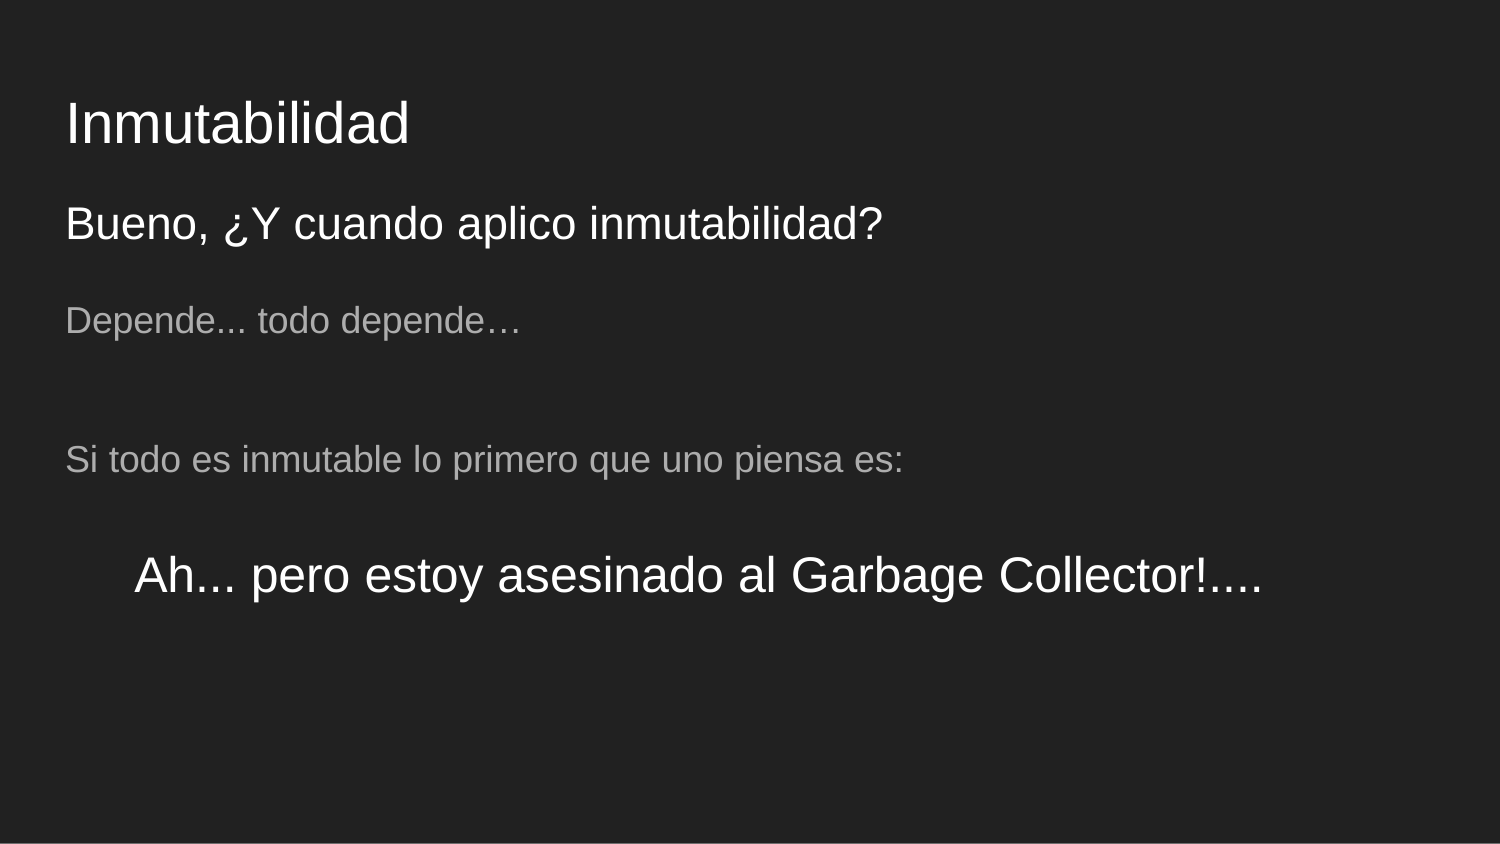

# Inmutabilidad
Bueno, ¿Y cuando aplico inmutabilidad?

Depende... todo depende…

Si todo es inmutable lo primero que uno piensa es:

Ah... pero estoy asesinado al Garbage Collector!....